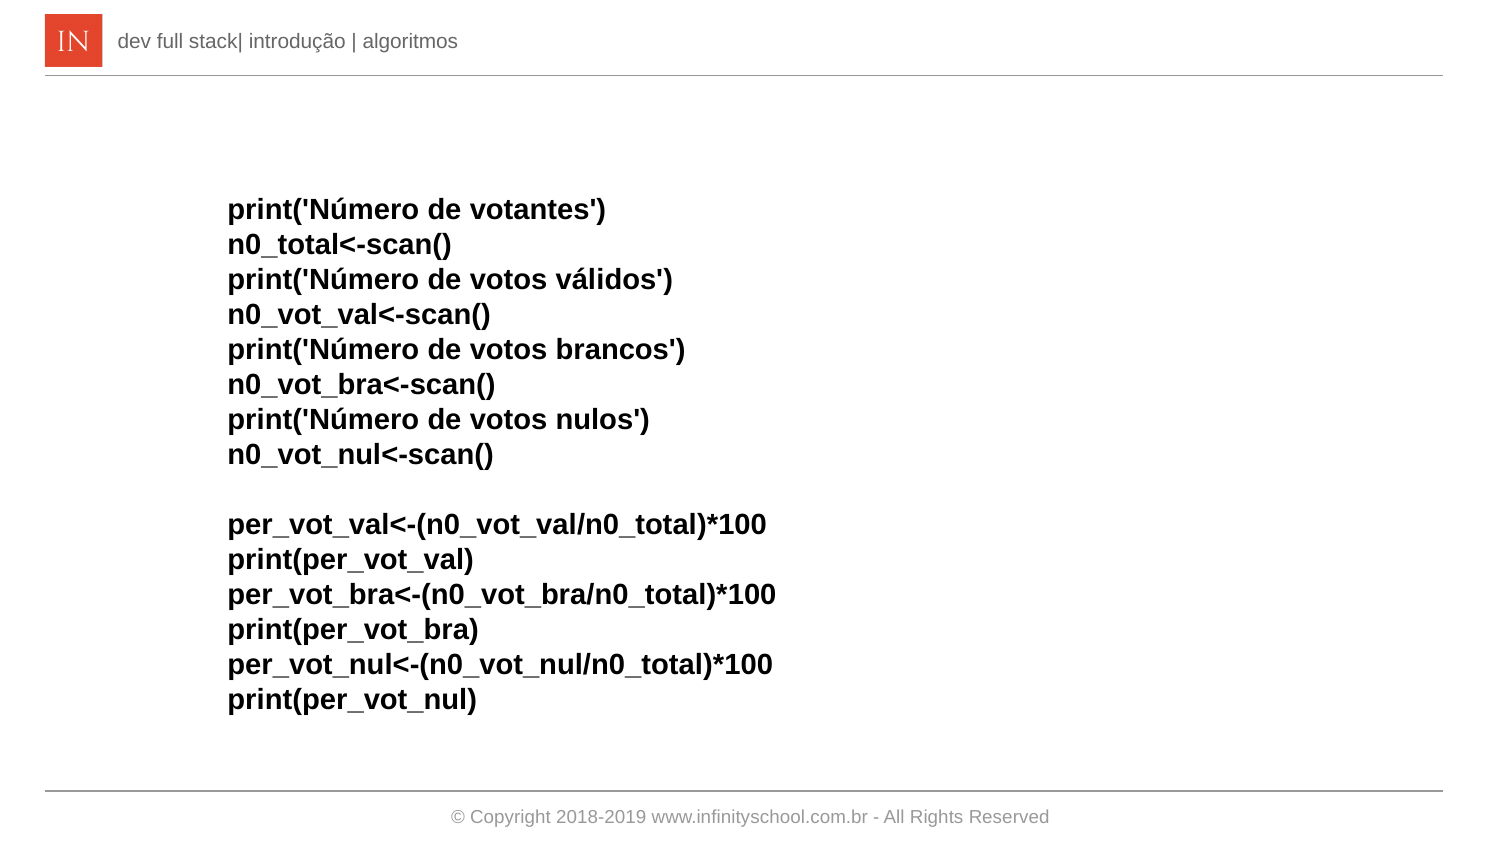

print('Número de votantes')
n0_total<-scan()
print('Número de votos válidos')
n0_vot_val<-scan()
print('Número de votos brancos')
n0_vot_bra<-scan()
print('Número de votos nulos')
n0_vot_nul<-scan()
per_vot_val<-(n0_vot_val/n0_total)*100
print(per_vot_val)
per_vot_bra<-(n0_vot_bra/n0_total)*100
print(per_vot_bra)
per_vot_nul<-(n0_vot_nul/n0_total)*100
print(per_vot_nul)